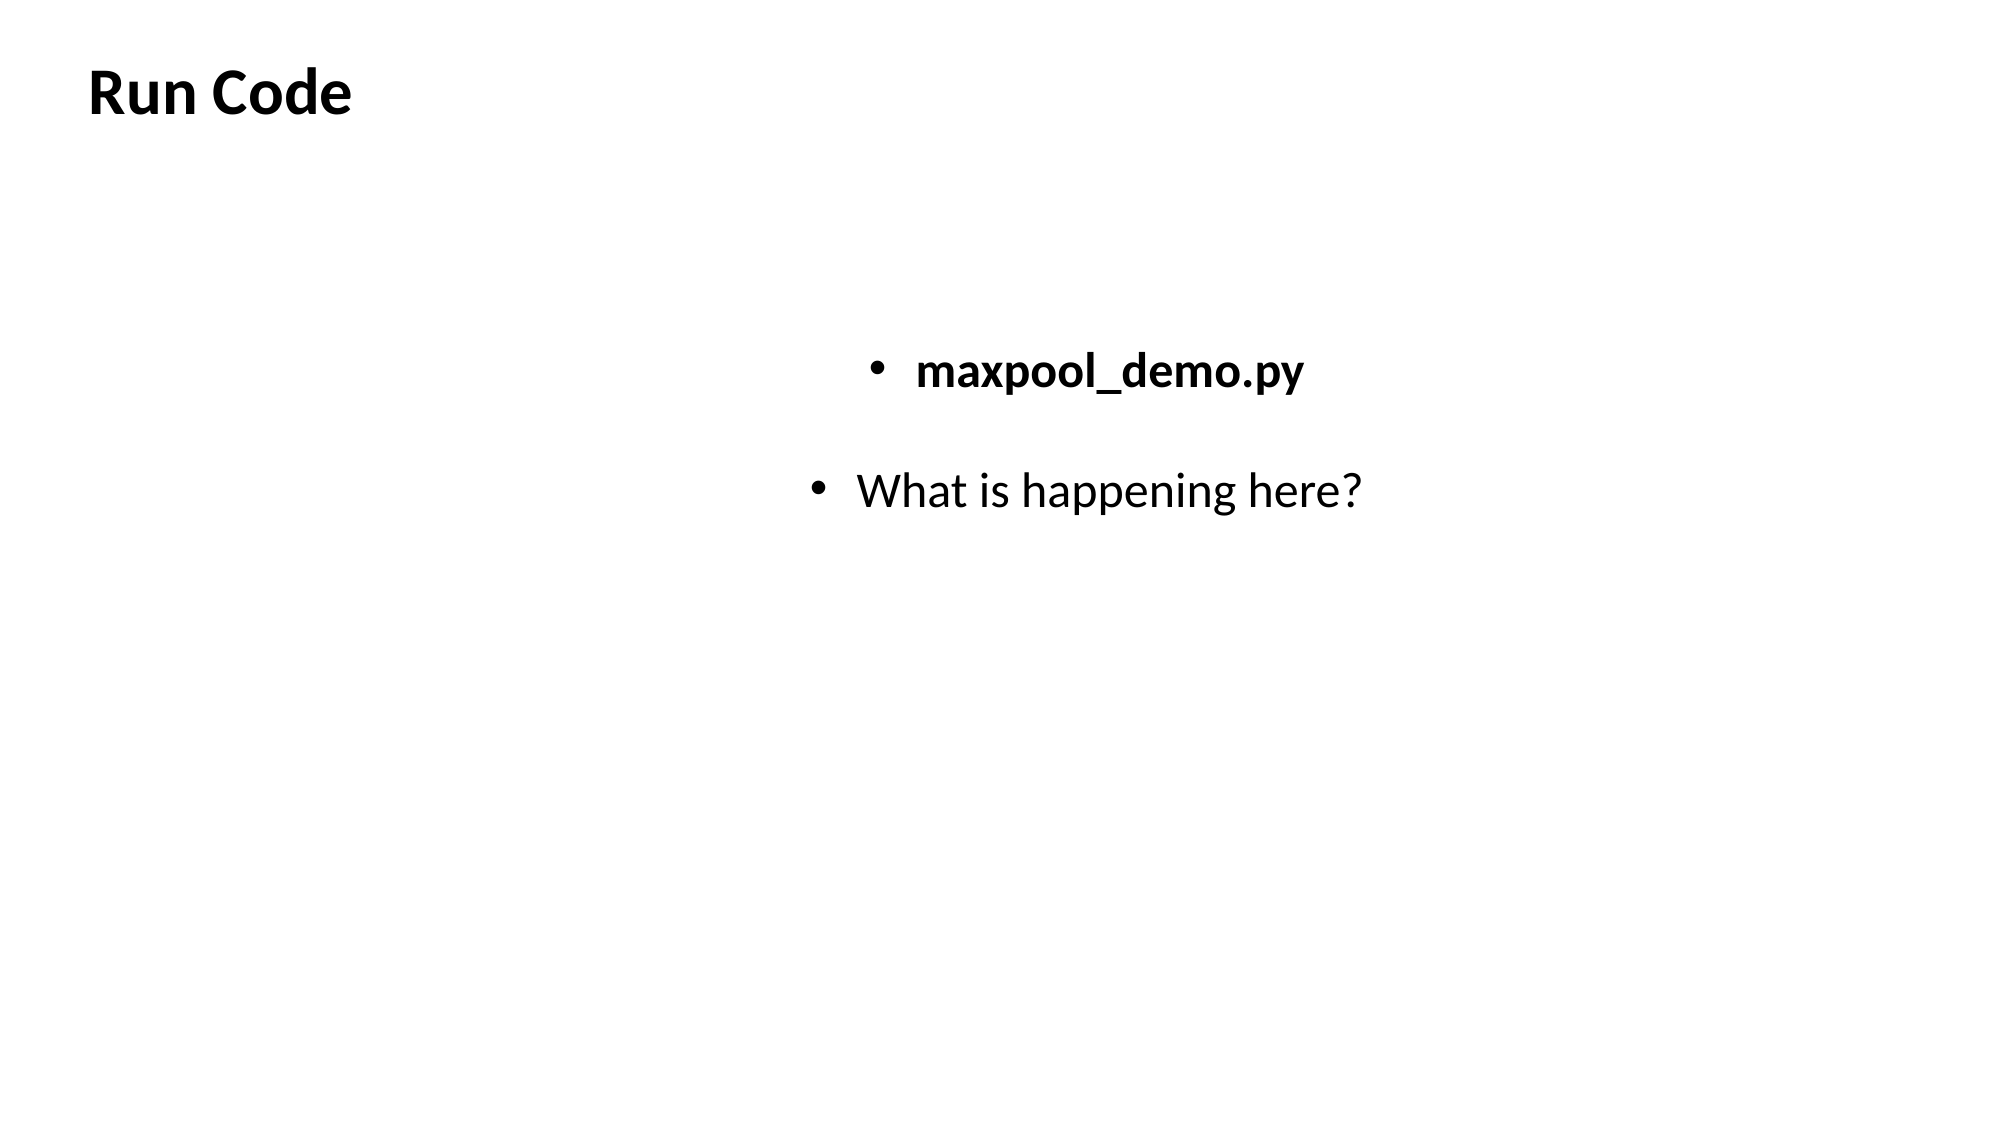

Run Code
maxpool_demo.py
What is happening here?